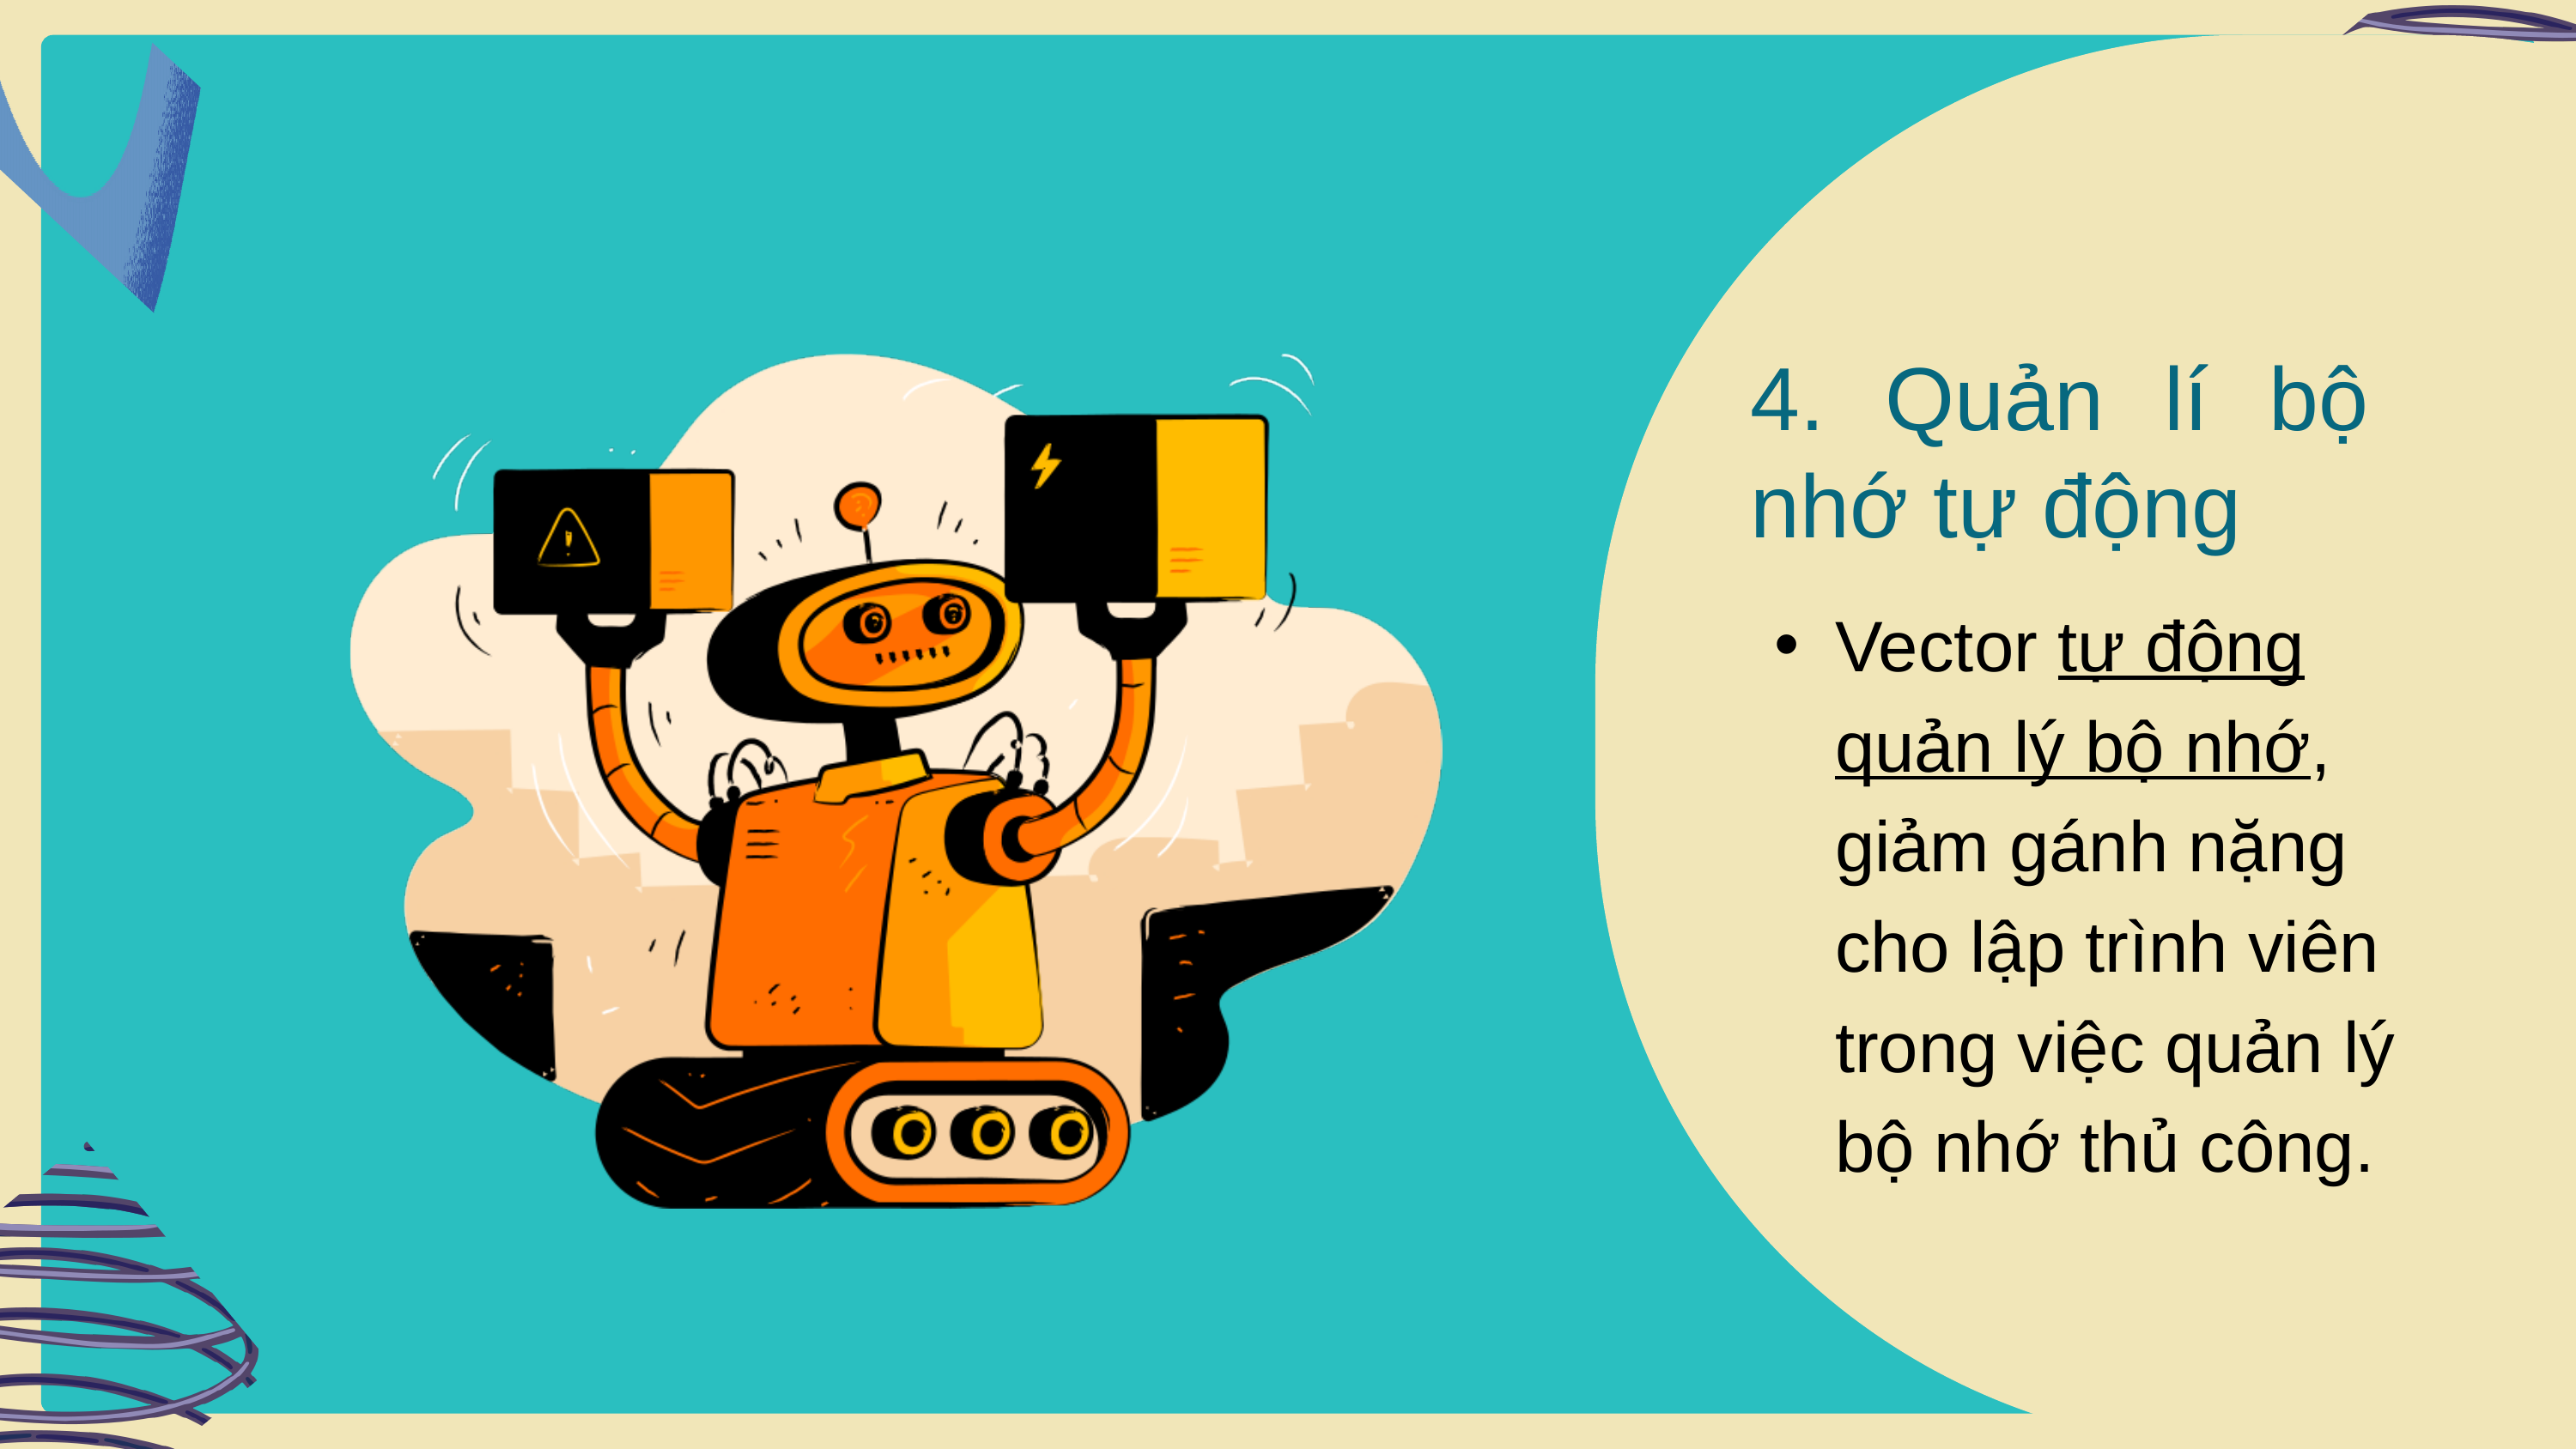

4. Quản lí bộ nhớ tự động

Vector tự động quản lý bộ nhớ, giảm gánh nặng cho lập trình viên trong việc quản lý bộ nhớ thủ công.